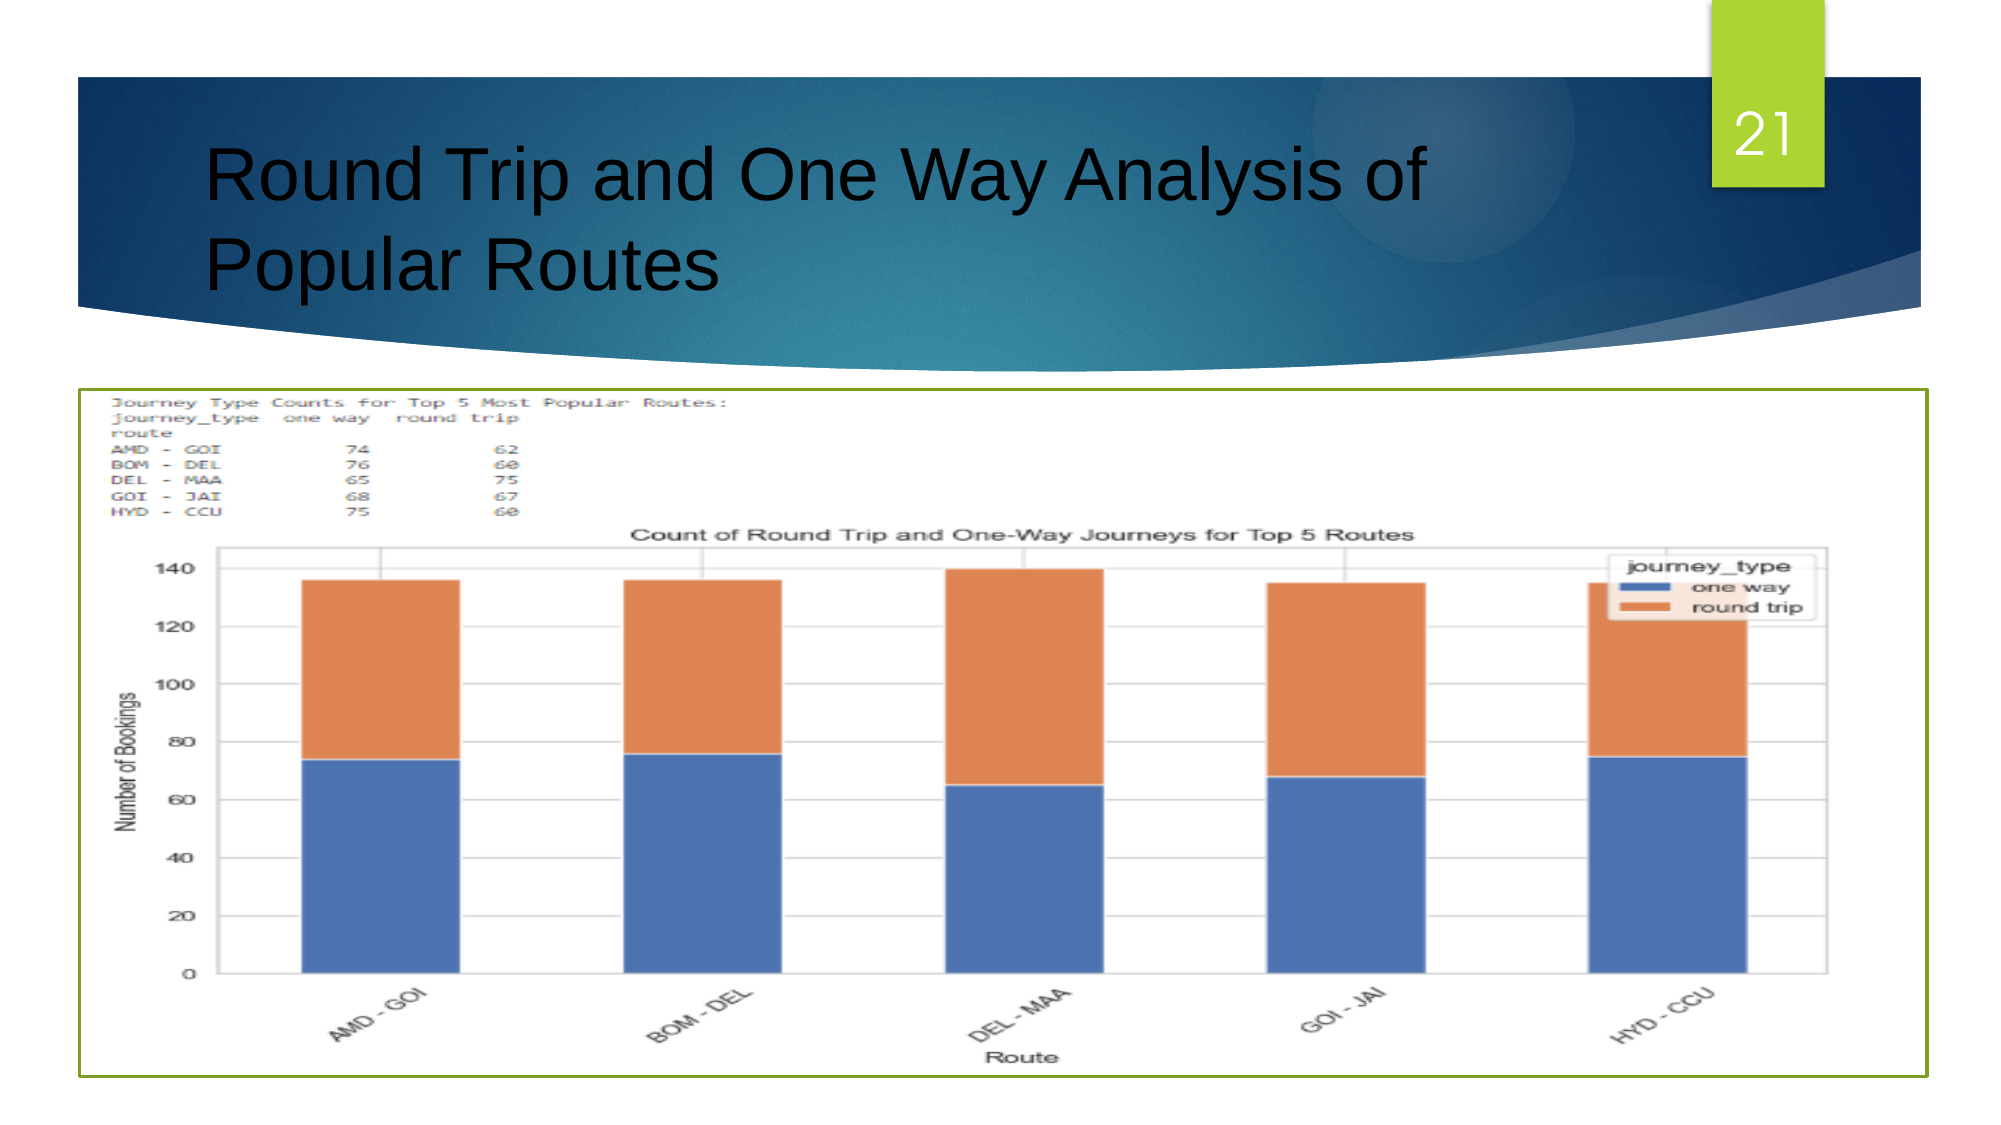

21
# Round Trip and One Way Analysis of Popular Routes